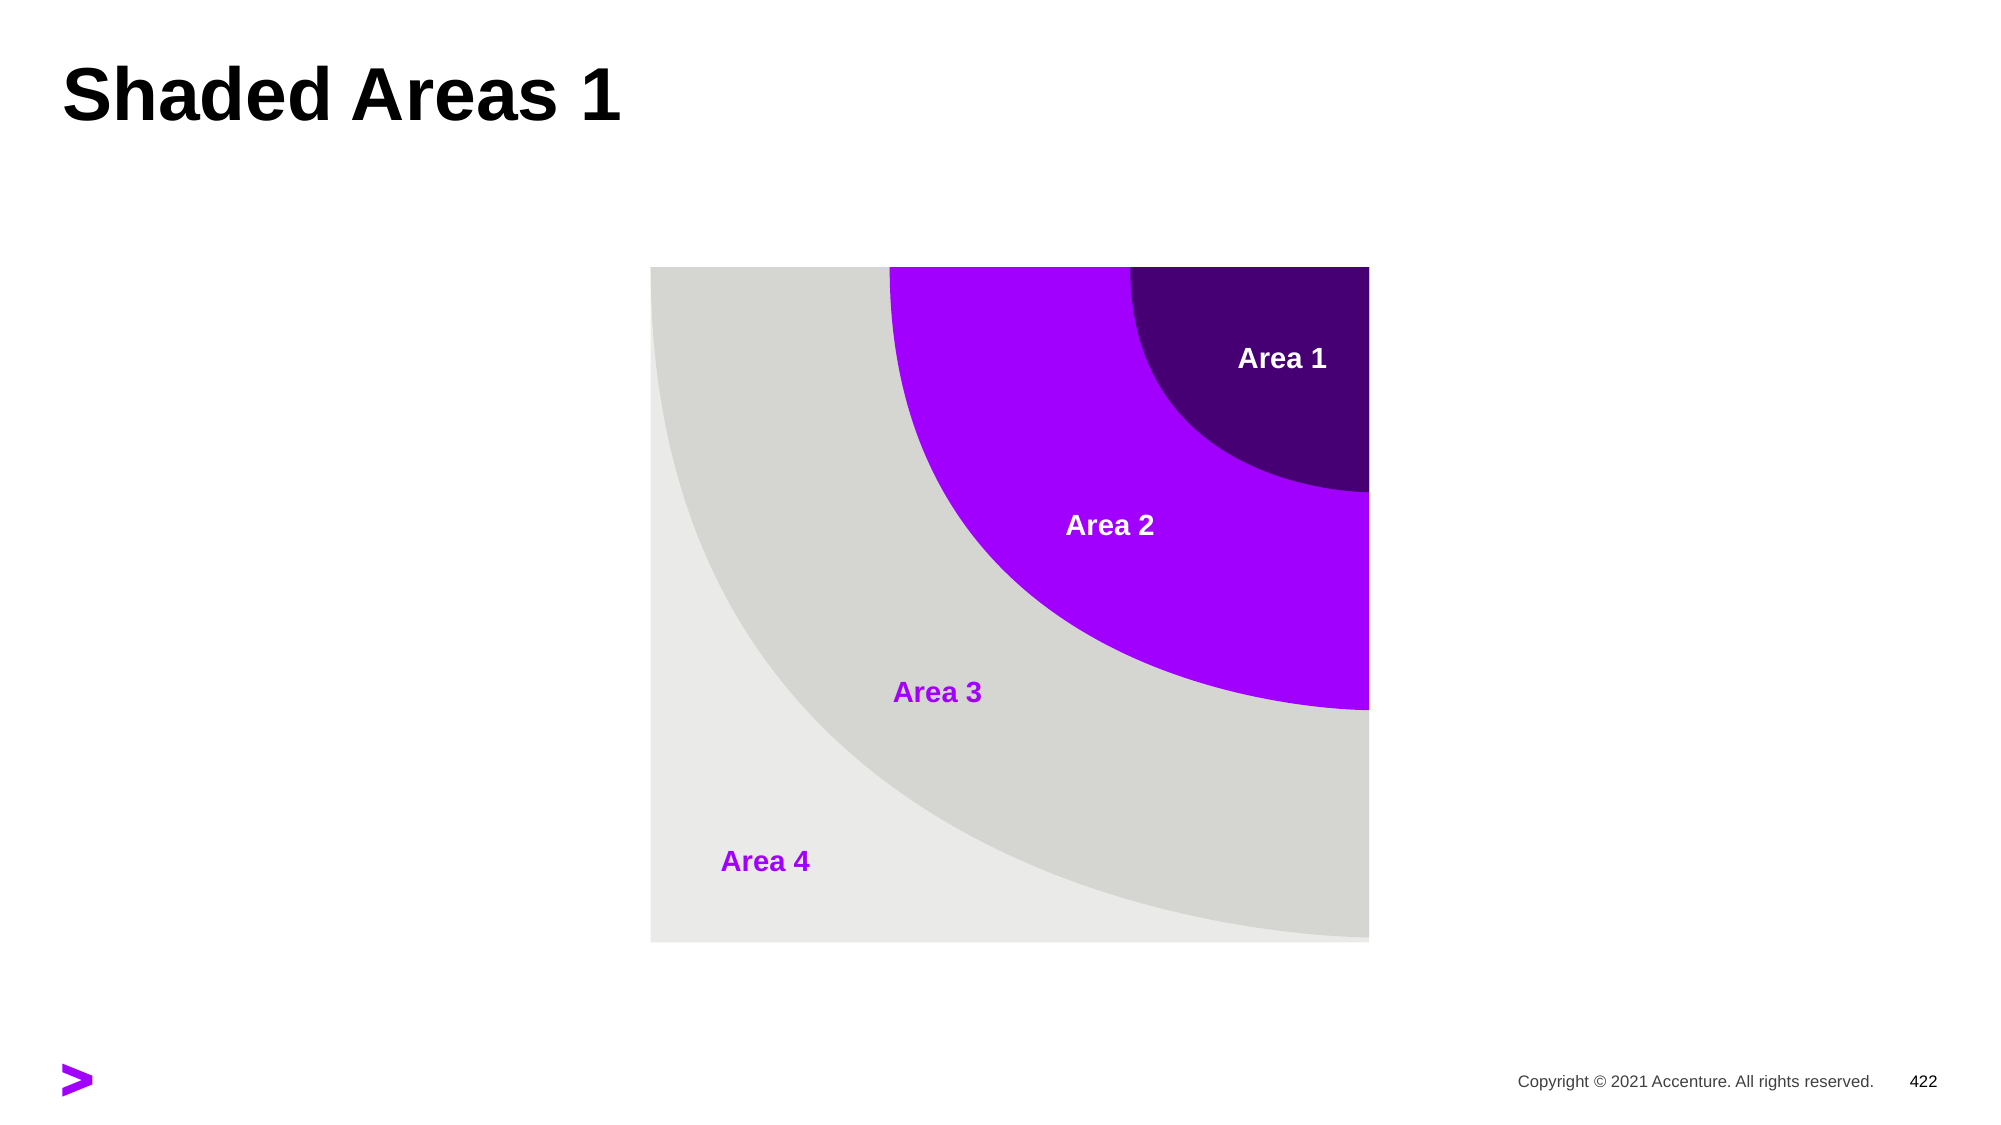

# Shaded Areas 1

Area 1
Area 2
Area 3
Area 4
Copyright © 2021 Accenture. All rights reserved.
422